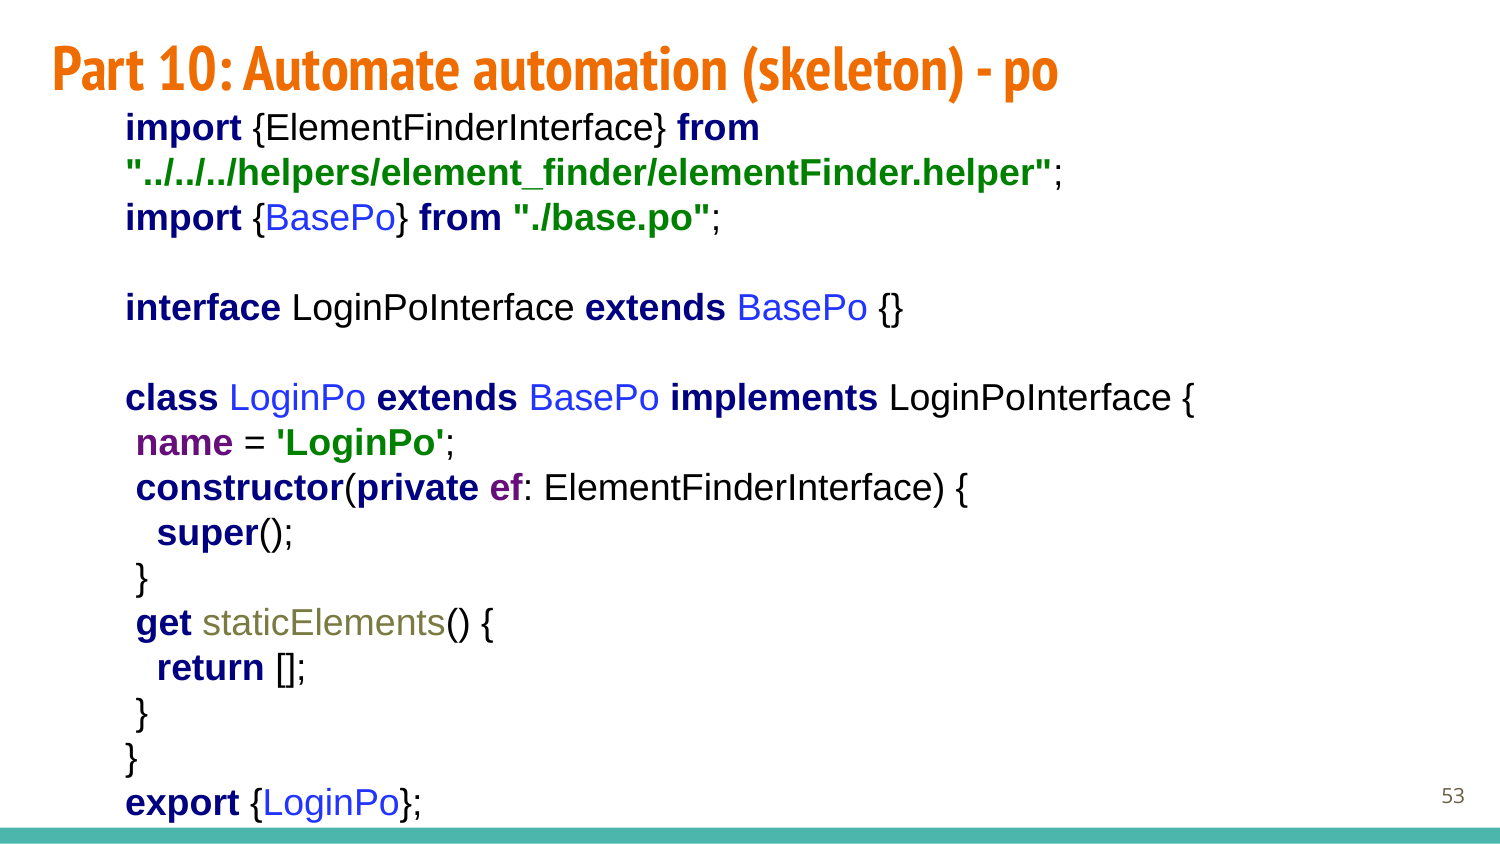

# Part 10: Automate automation (skeleton) - po
import {ElementFinderInterface} from "../../../helpers/element_finder/elementFinder.helper";
import {BasePo} from "./base.po";

interface LoginPoInterface extends BasePo {}

class LoginPo extends BasePo implements LoginPoInterface {
 name = 'LoginPo';
 constructor(private ef: ElementFinderInterface) {
   super();
 }
 get staticElements() {
   return [];
 }
}
export {LoginPo};
53